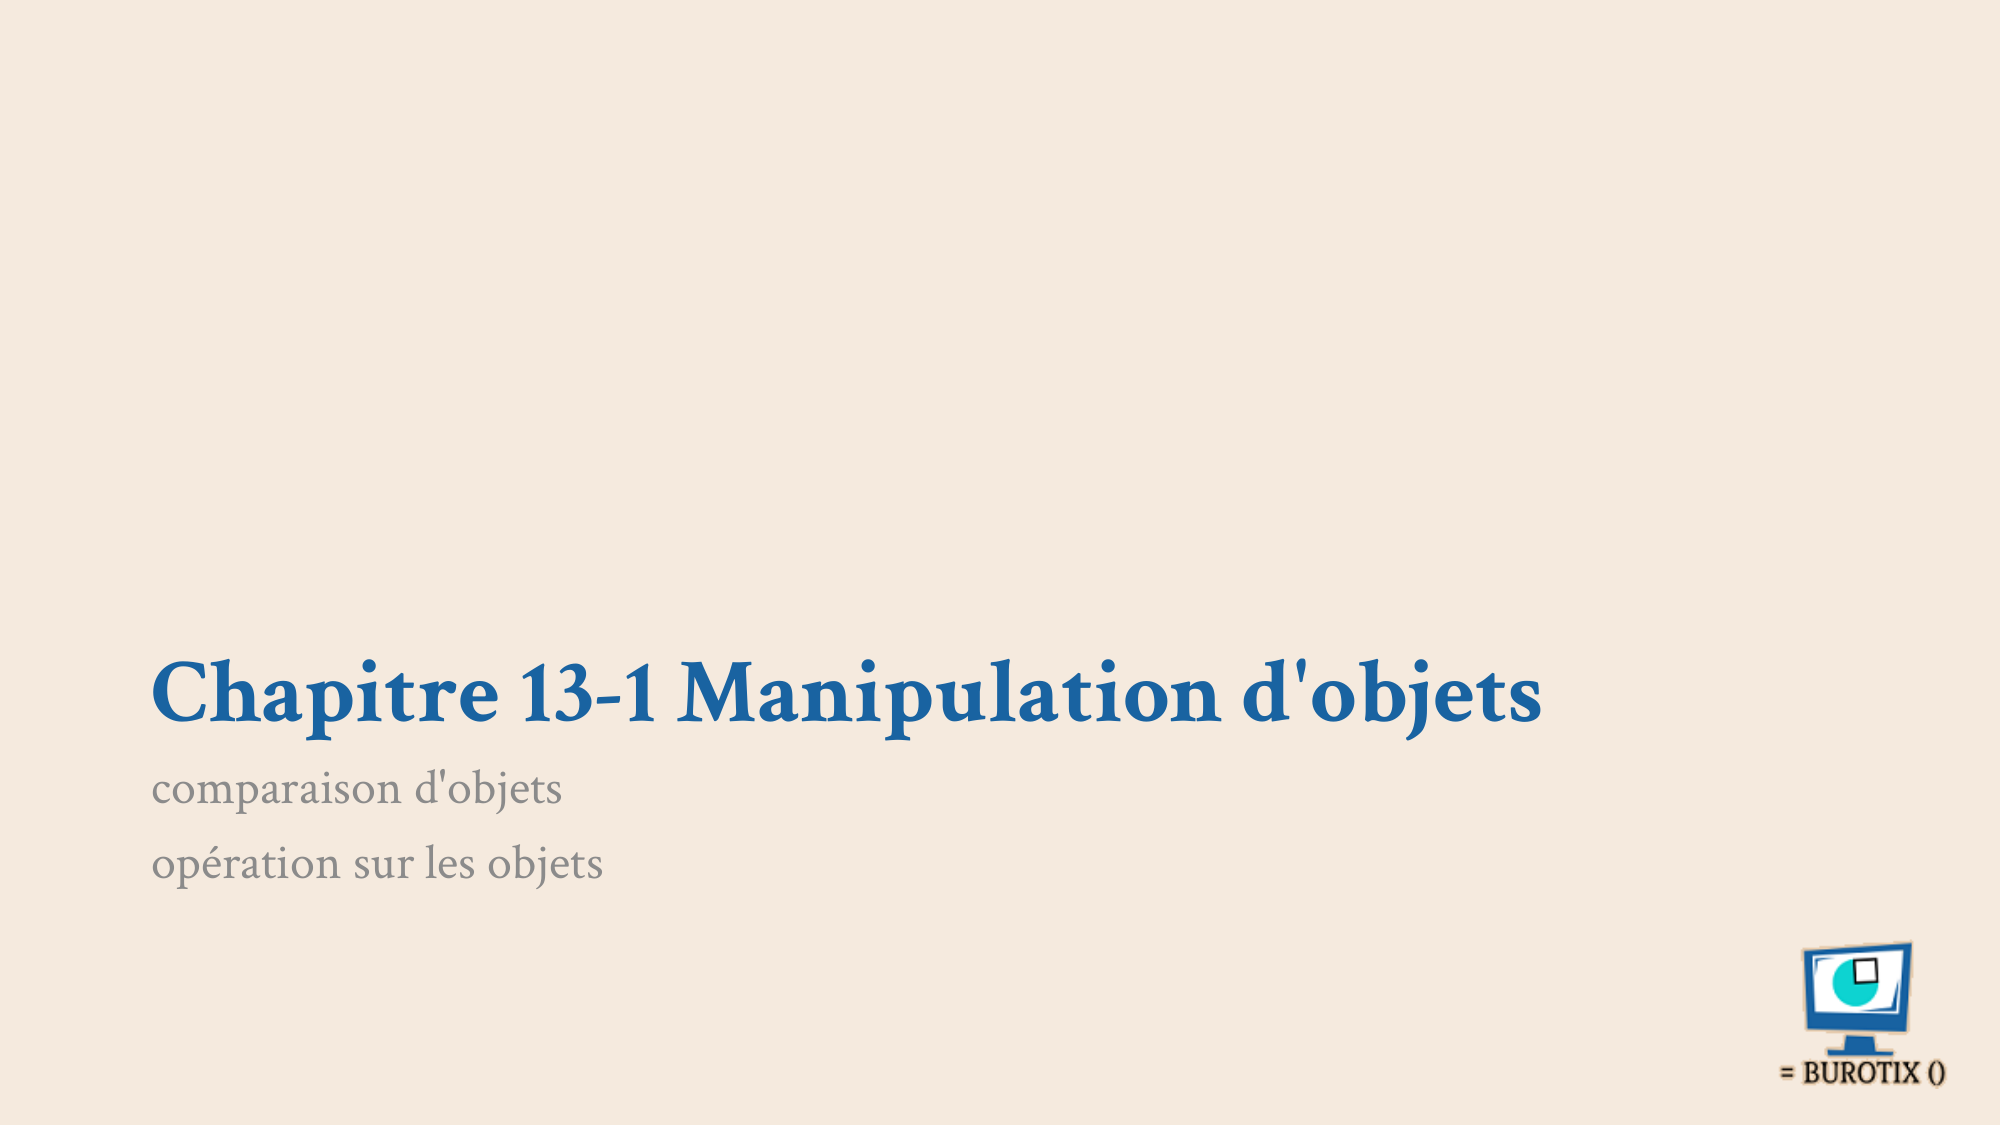

# Chapitre 13-1 Manipulation d'objets
comparaison d'objets
opération sur les objets